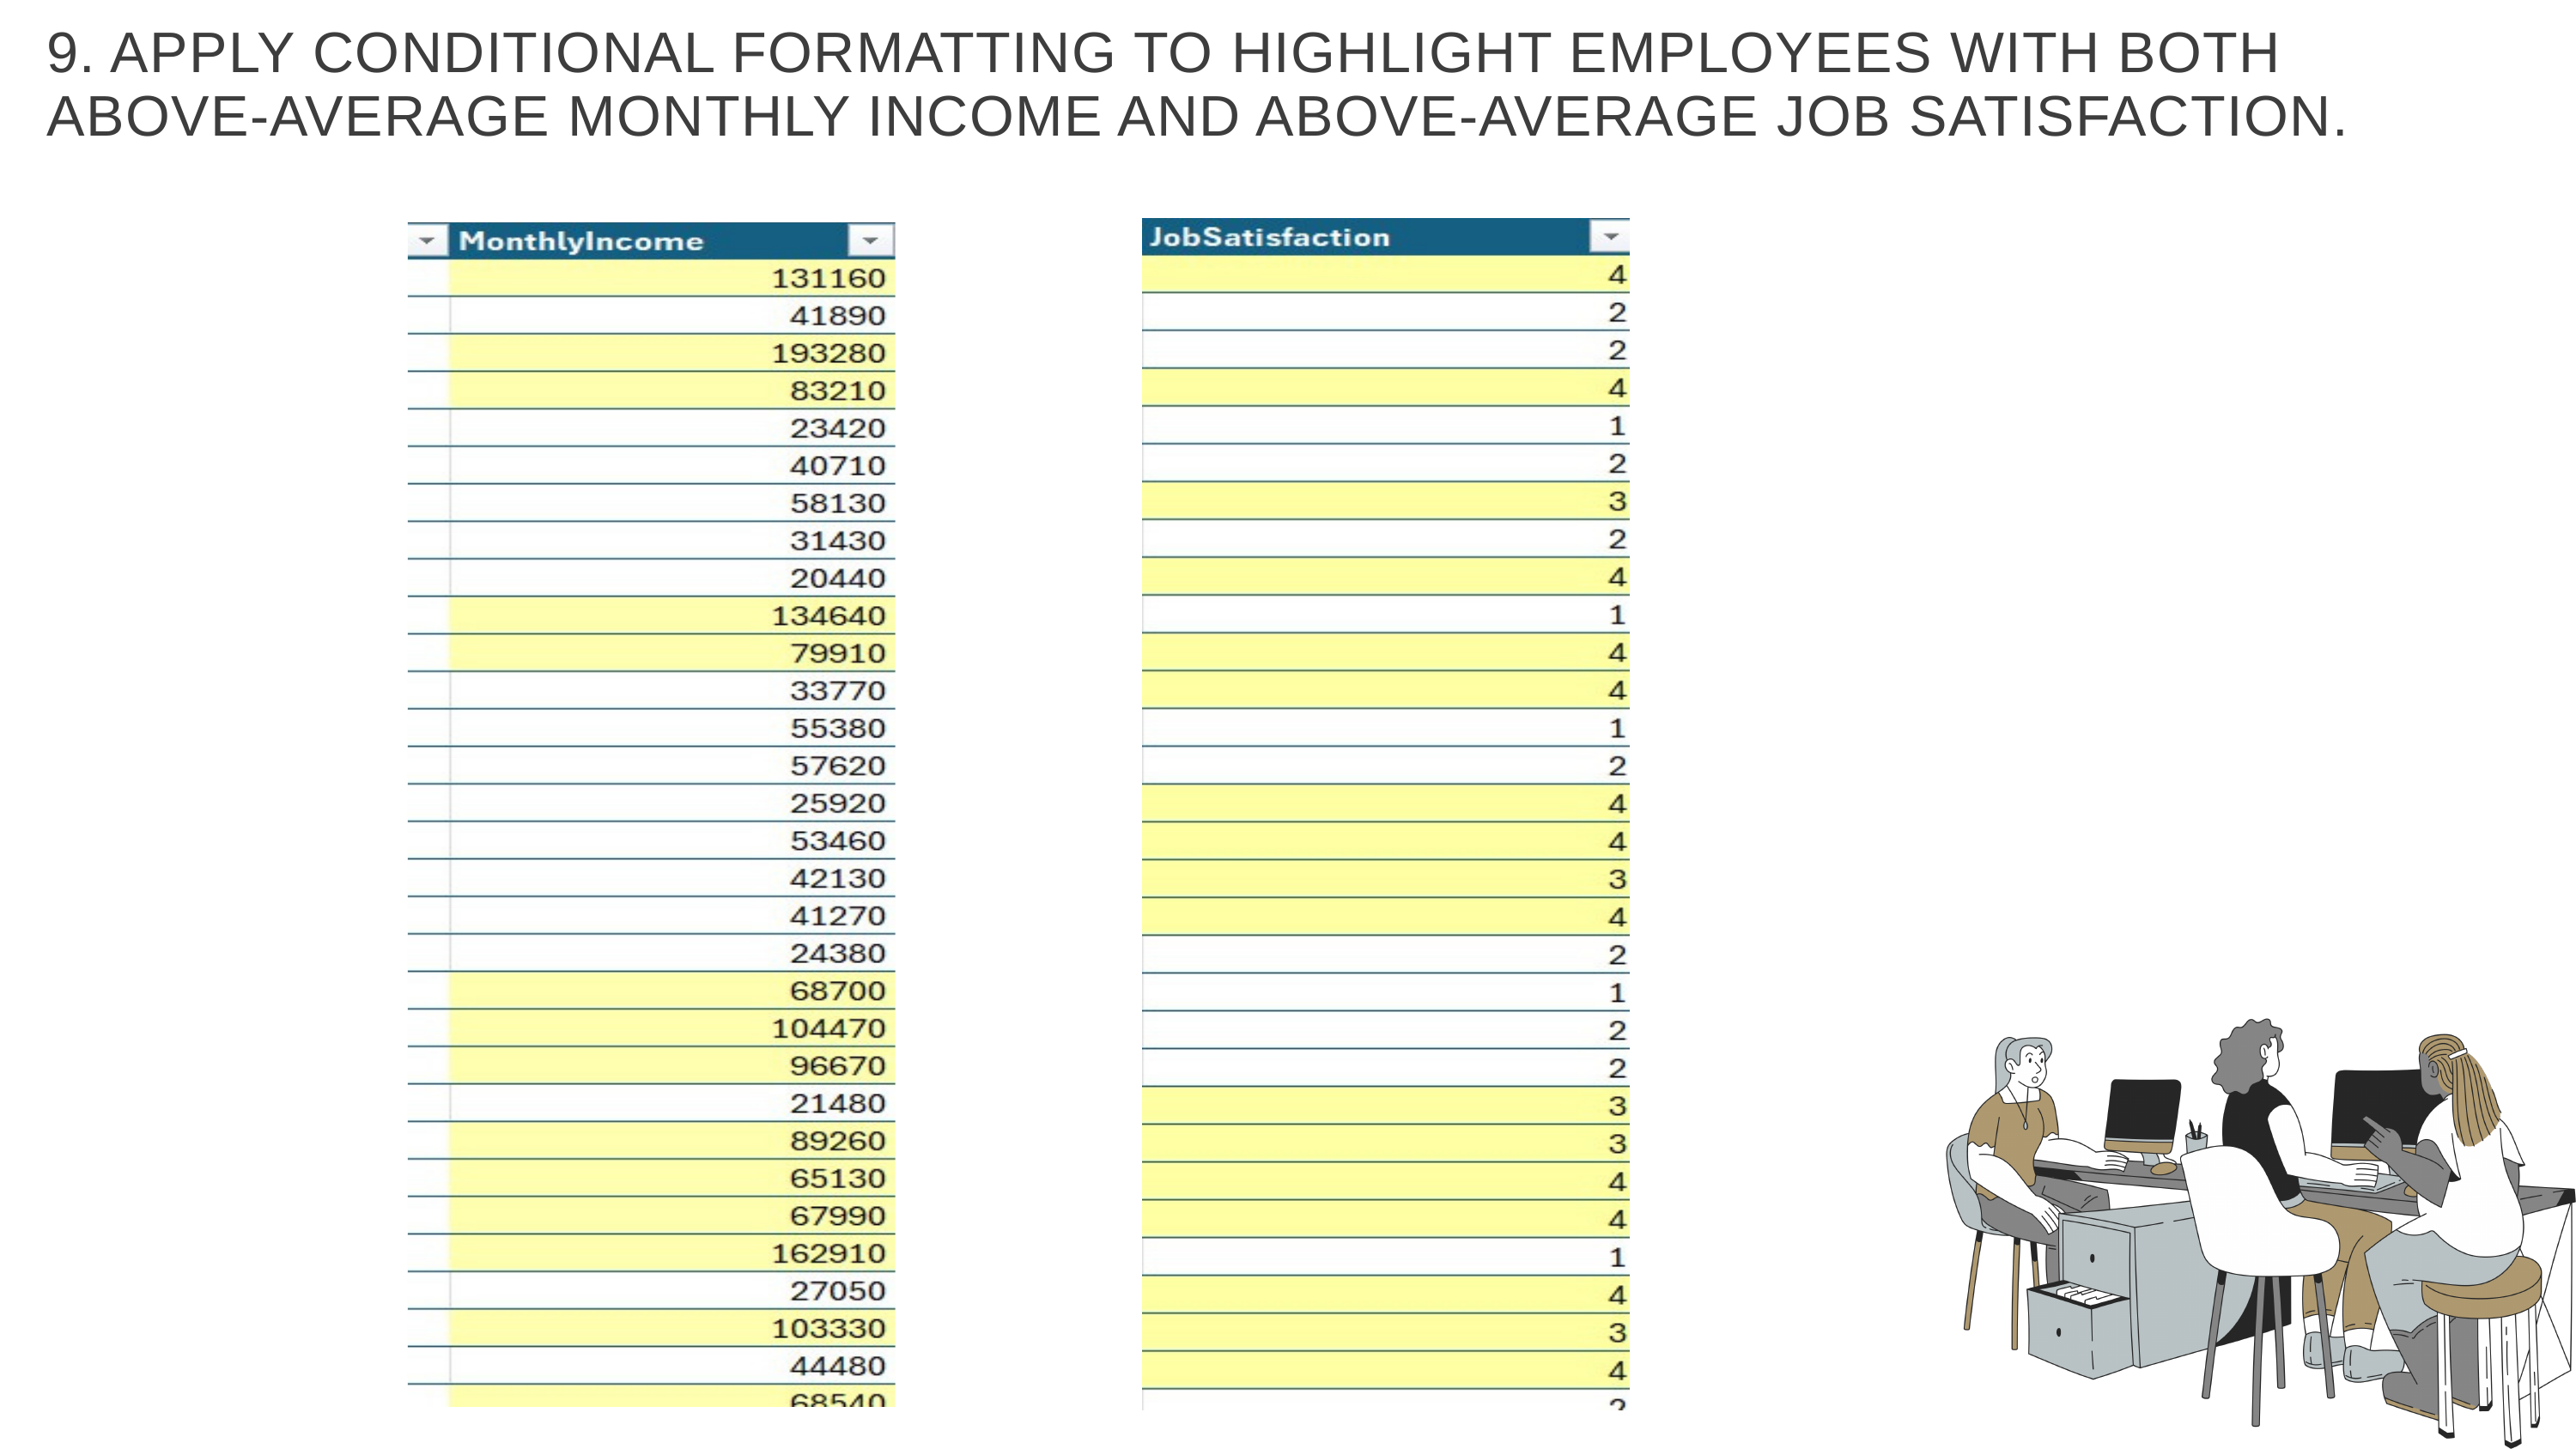

9. APPLY CONDITIONAL FORMATTING TO HIGHLIGHT EMPLOYEES WITH BOTH ABOVE-AVERAGE MONTHLY INCOME AND ABOVE-AVERAGE JOB SATISFACTION.